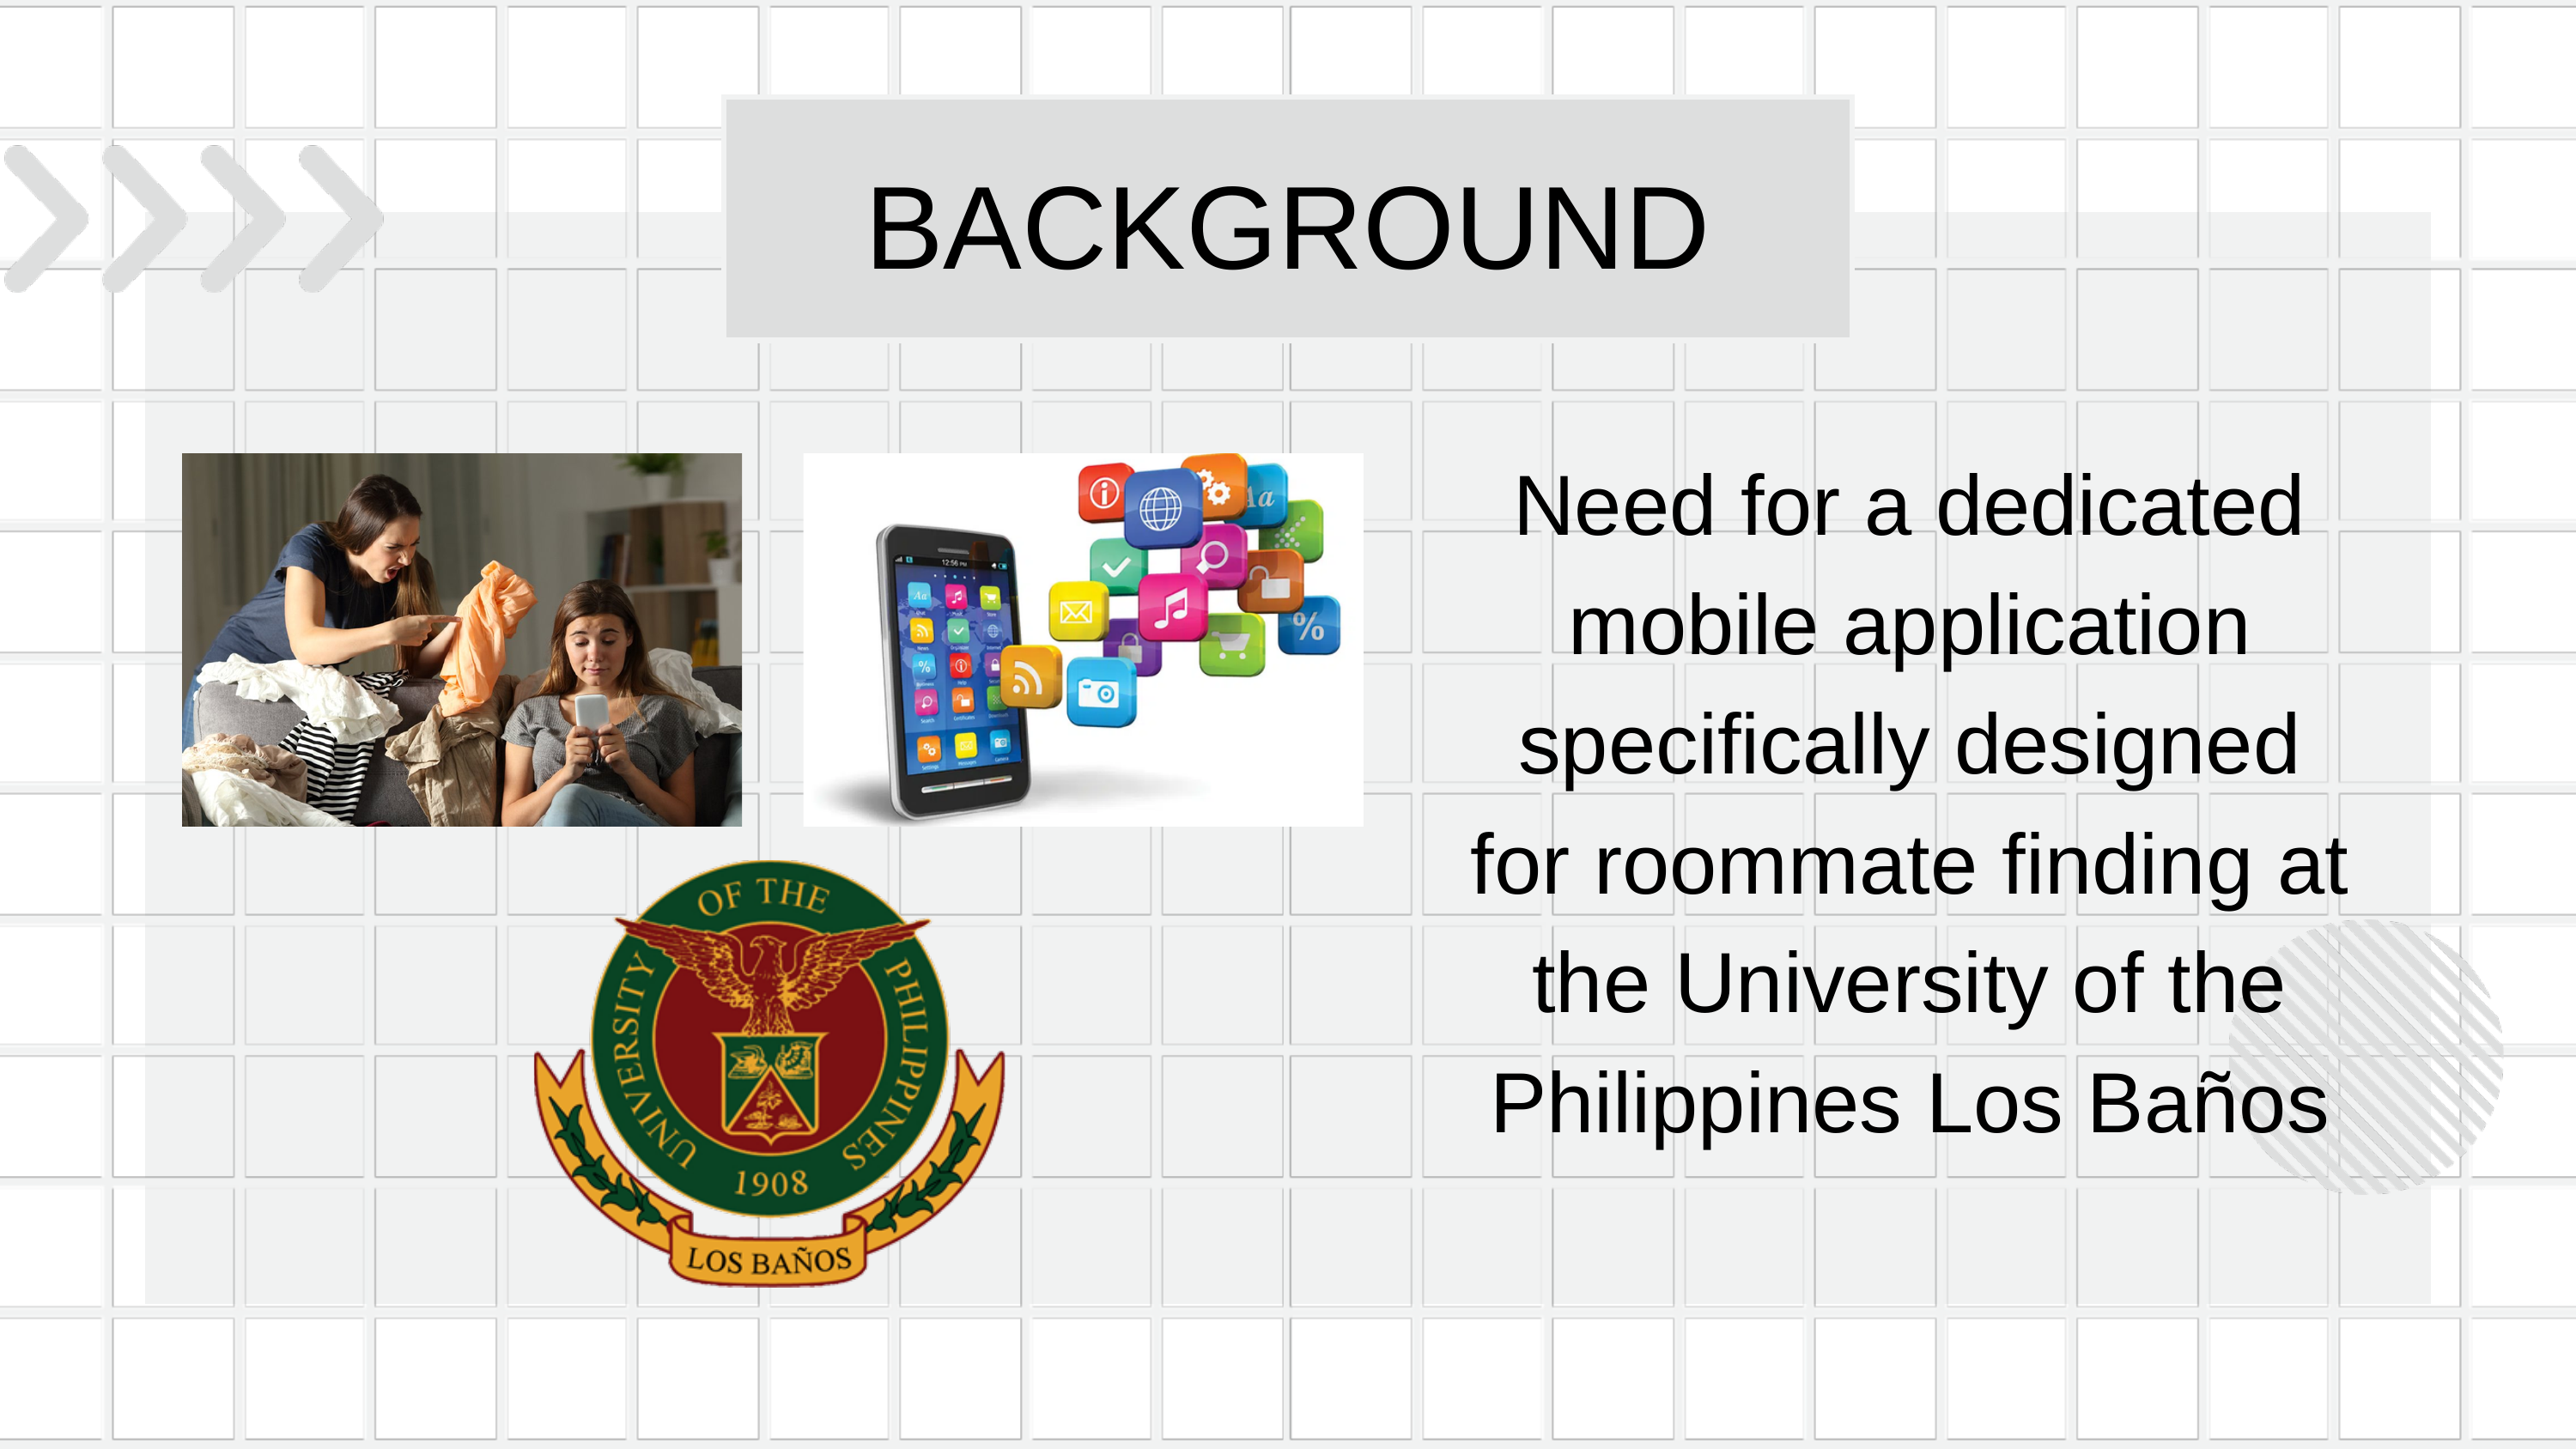

BACKGROUND

Need for a dedicated mobile application specifically designed for roommate finding at the University of the Philippines Los Baños